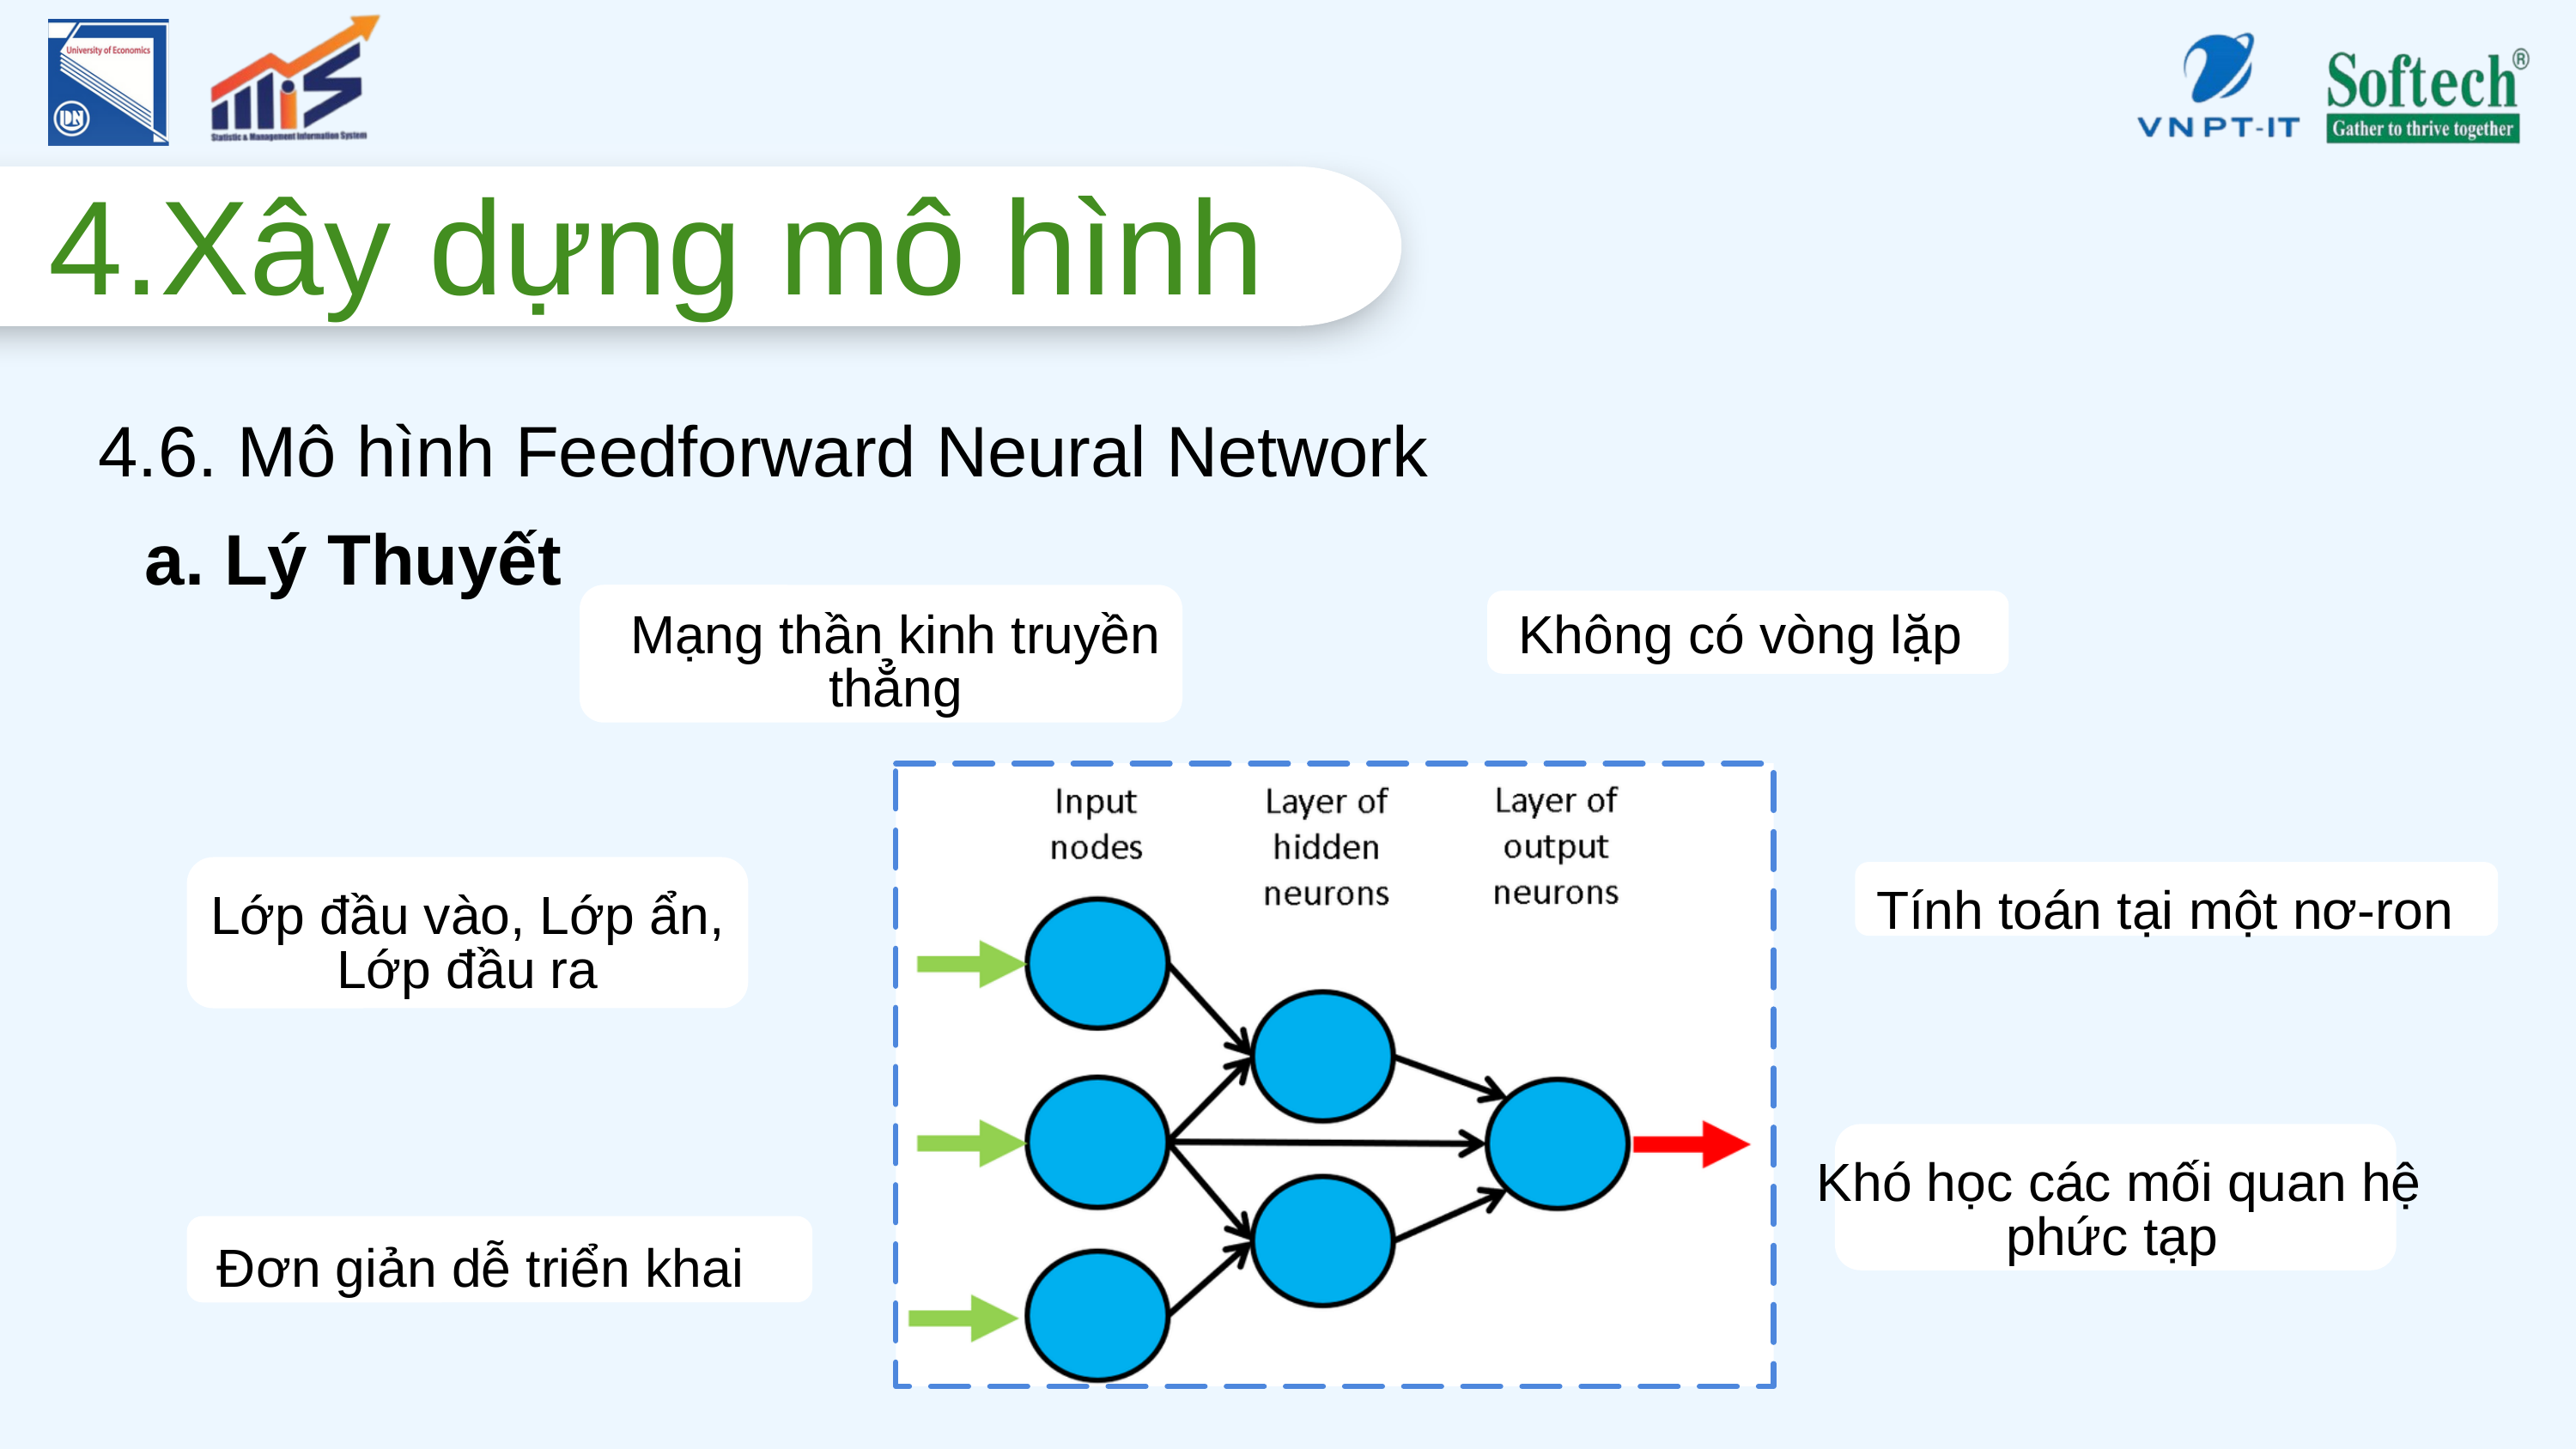

4.Xây dựng mô hình
4.6. Mô hình Feedforward Neural Network
a. Lý Thuyết

Mạng thần kinh truyền thẳng
Không có vòng lặp

Tính toán tại một nơ-ron
Lớp đầu vào, Lớp ẩn, Lớp đầu ra

Khó học các mối quan hệ phức tạp

Đơn giản dễ triển khai